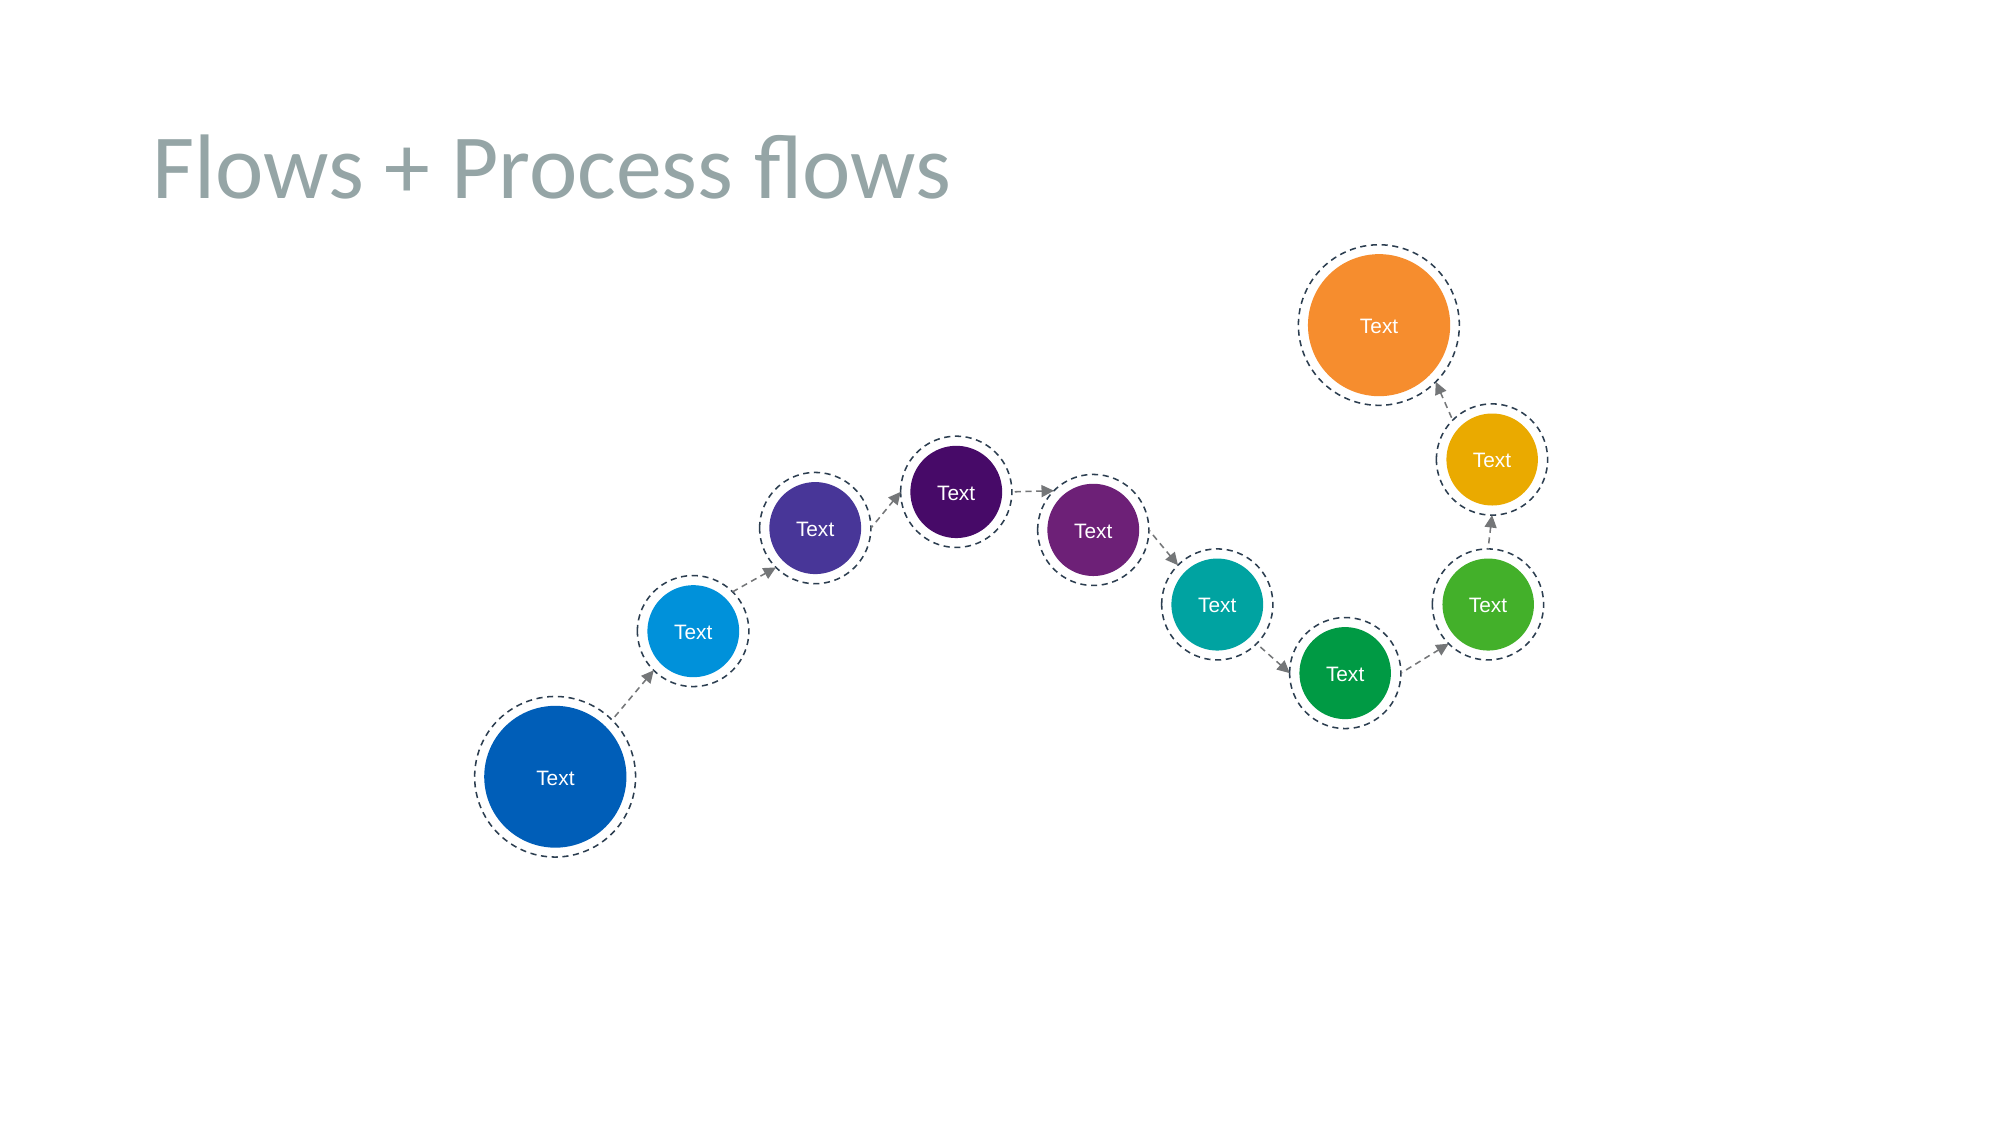

# Flows + Process flows

Text

Text

Text

Text
Text

Text
Text

Text

Text

Text